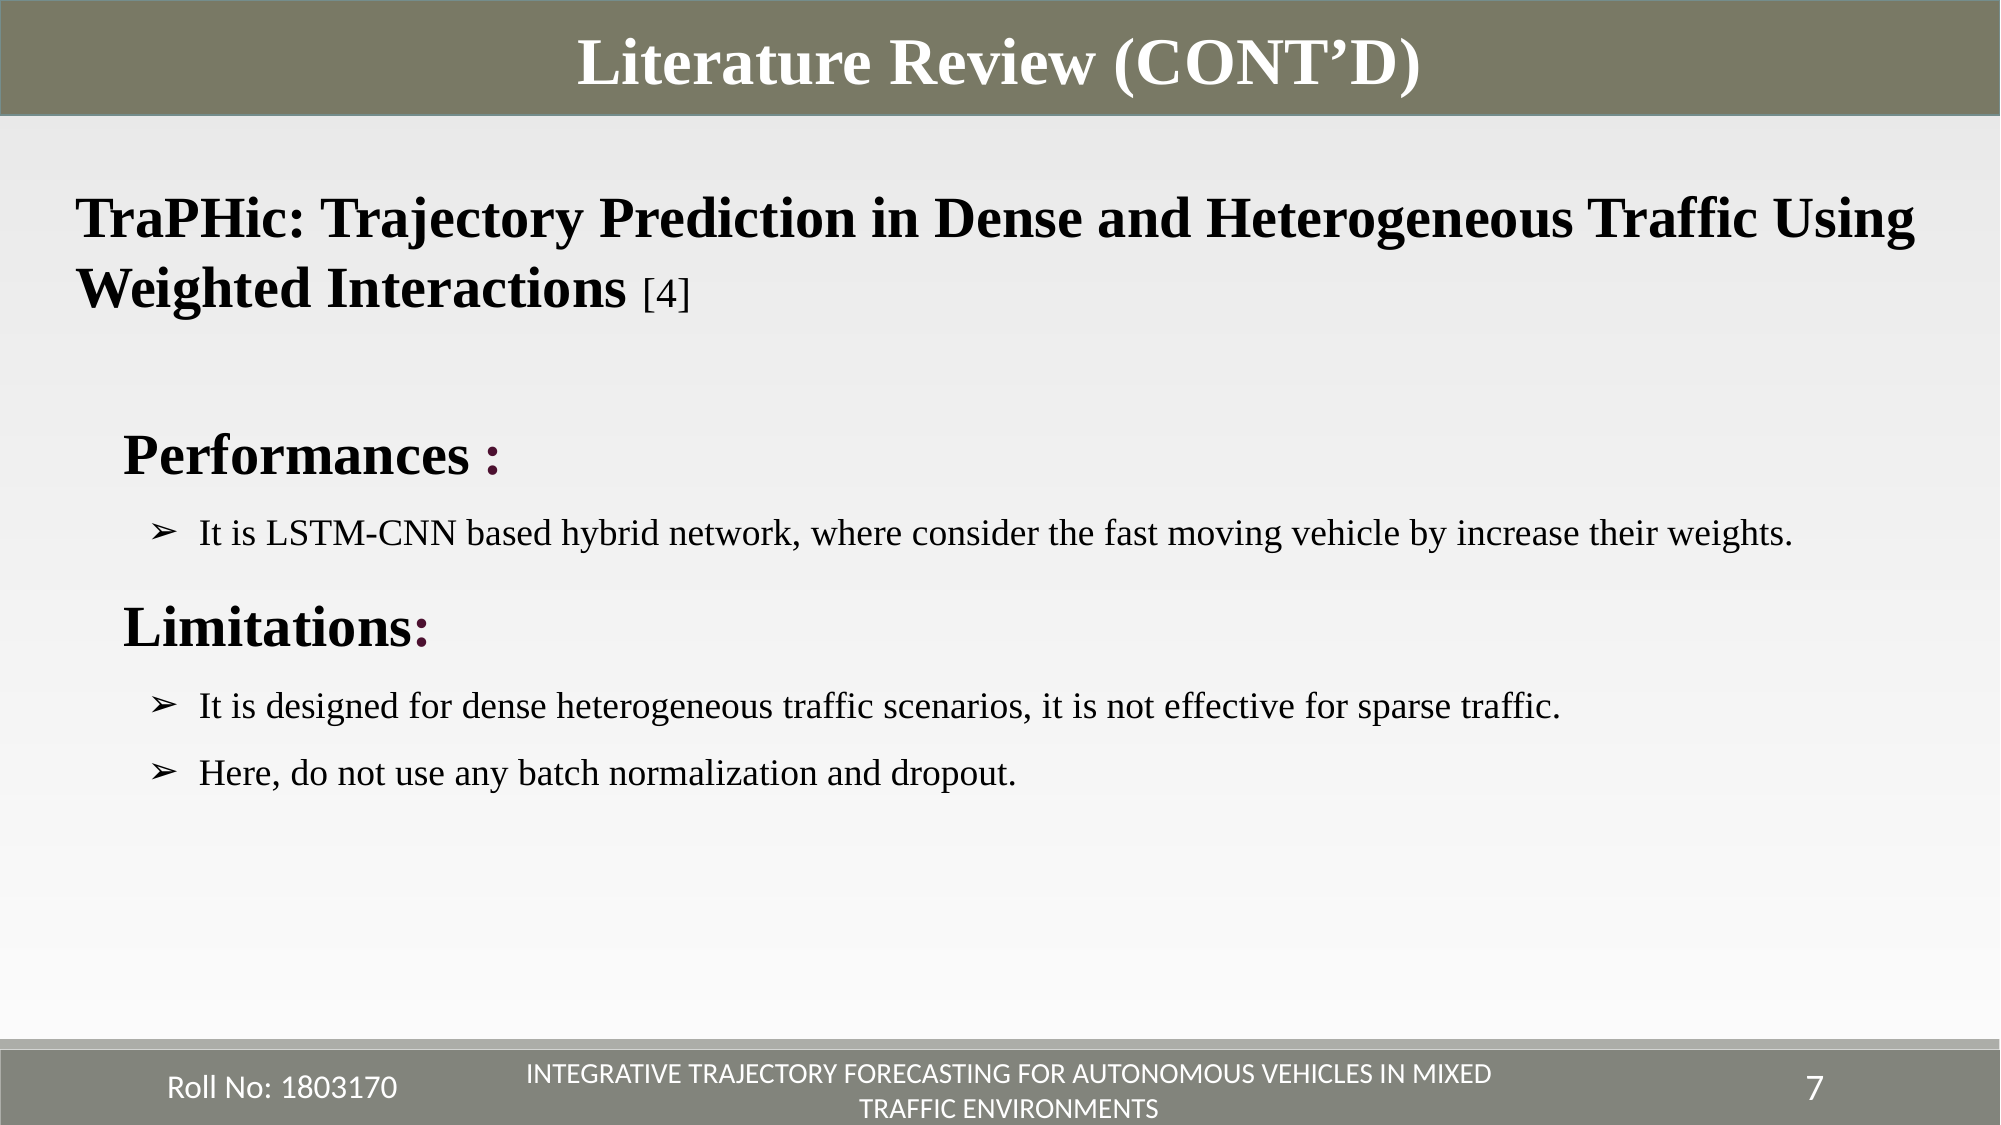

Literature Review (CONT’D)
TraPHic: Trajectory Prediction in Dense and Heterogeneous Traffic Using Weighted Interactions [4]
Performances :
It is LSTM-CNN based hybrid network, where consider the fast moving vehicle by increase their weights.
Limitations:
It is designed for dense heterogeneous traffic scenarios, it is not effective for sparse traffic.
Here, do not use any batch normalization and dropout.
Roll No: 1803170
7
Integrative Trajectory Forecasting for Autonomous Vehicles in Mixed Traffic Environments